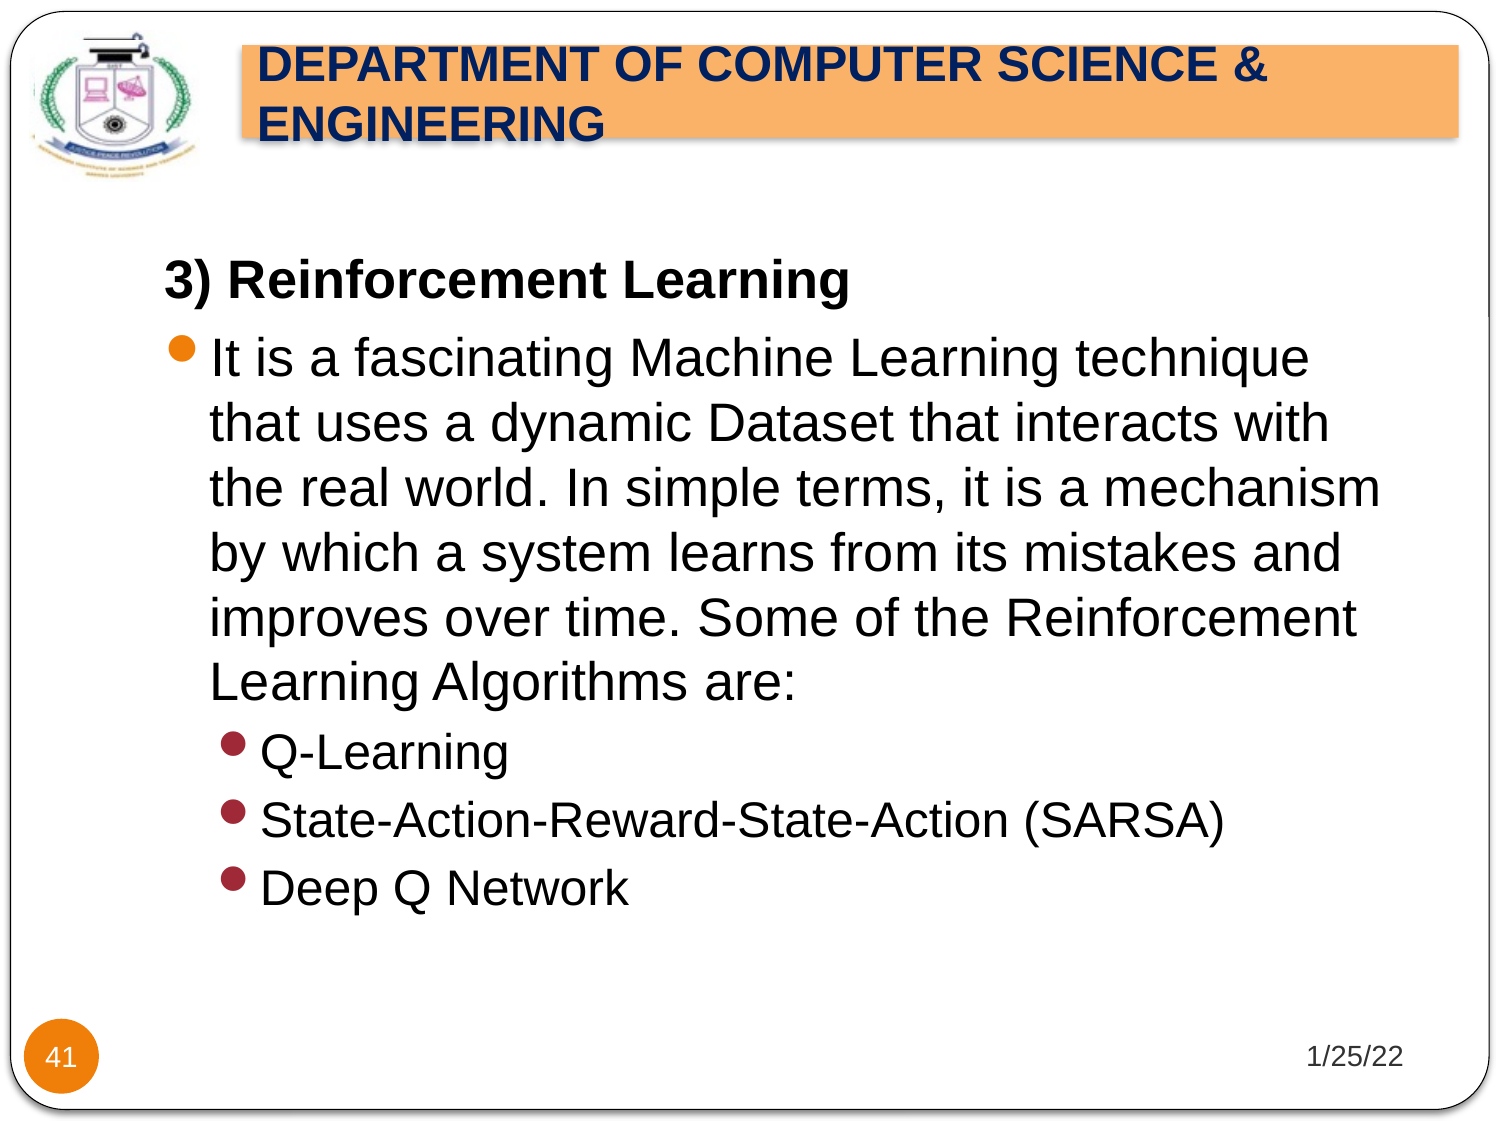

#
3) Reinforcement Learning
It is a fascinating Machine Learning technique that uses a dynamic Dataset that interacts with the real world. In simple terms, it is a mechanism by which a system learns from its mistakes and improves over time. Some of the Reinforcement Learning Algorithms are:
Q-Learning
State-Action-Reward-State-Action (SARSA)
Deep Q Network

1/25/22
41